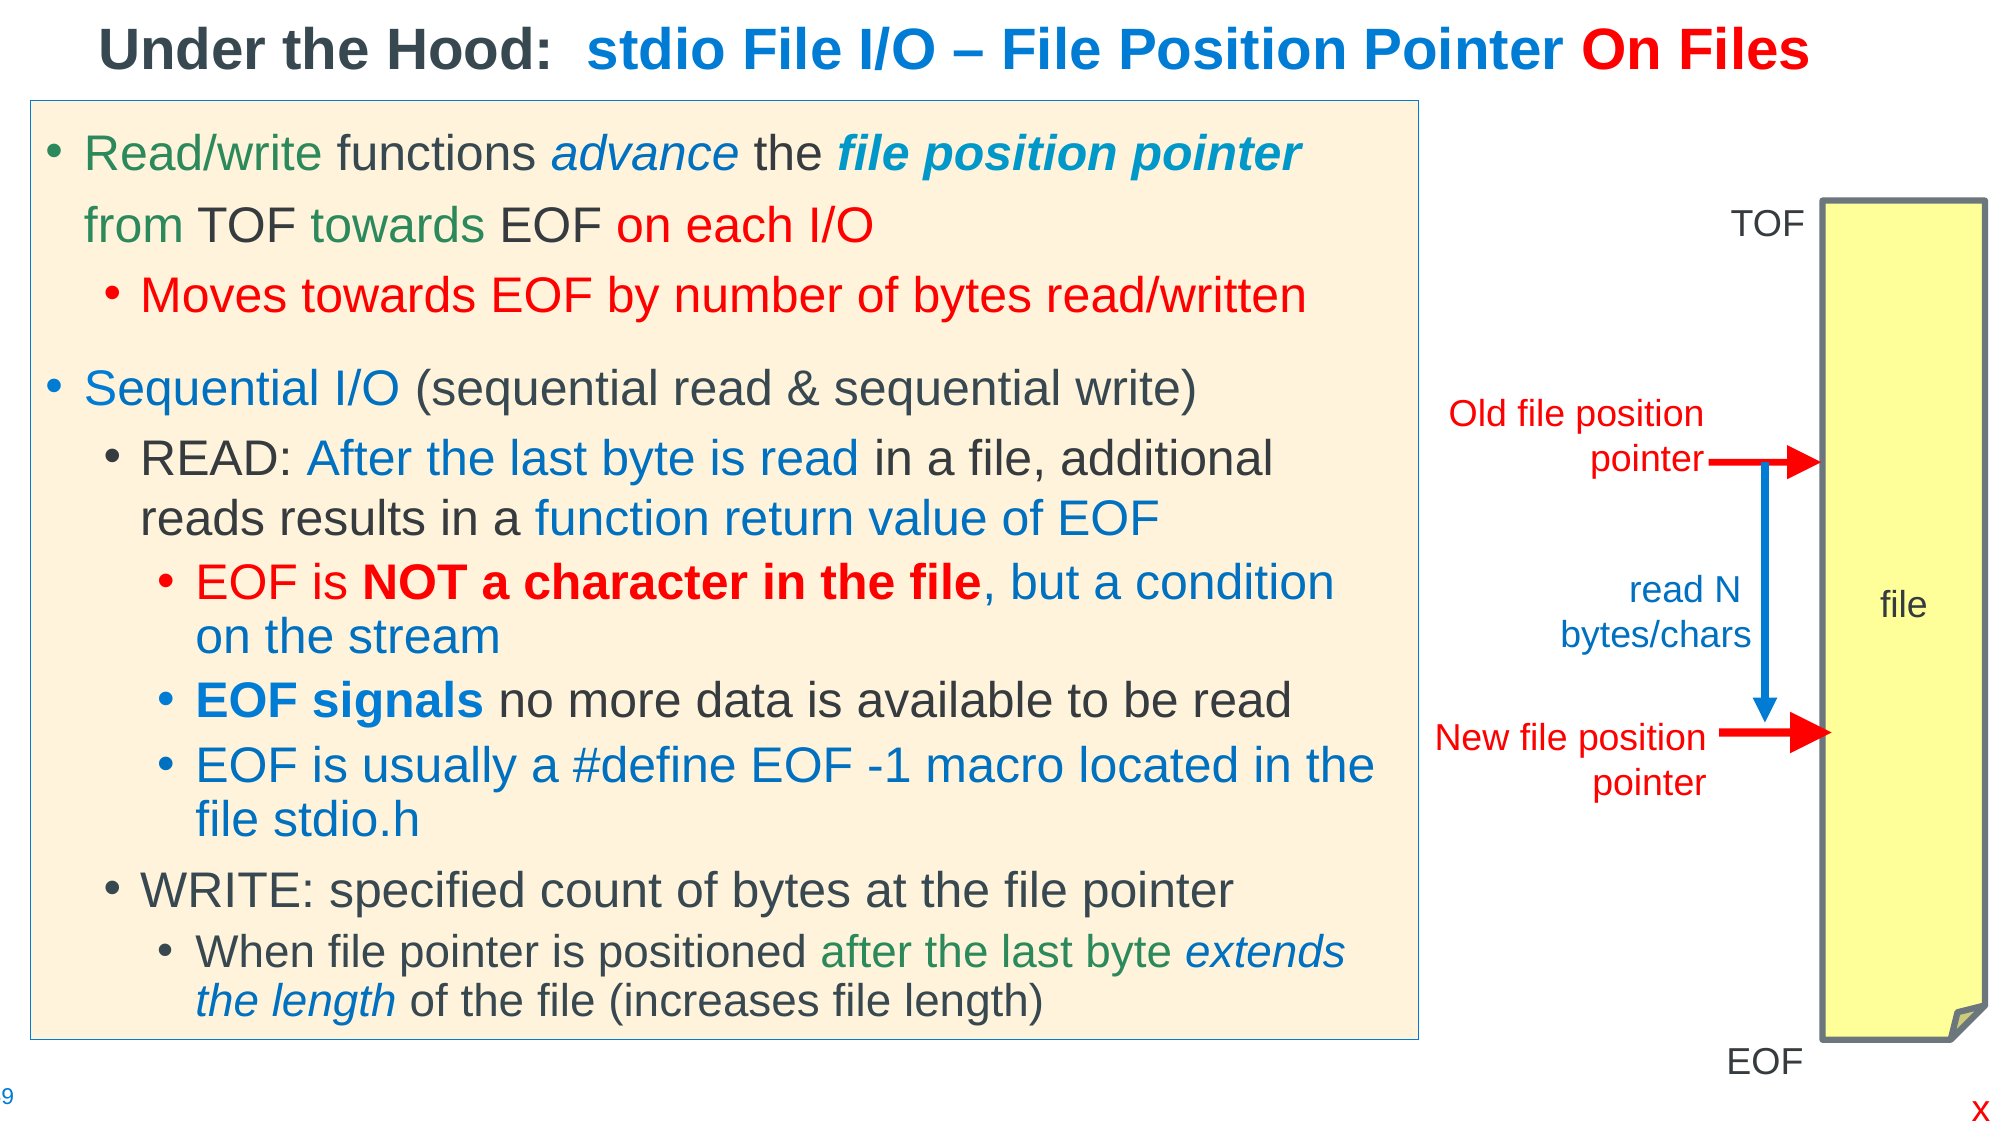

# Under the Hood:  stdio File I/O – File Position Pointer On Files
Read/write functions advance the file position pointer from TOF towards EOF on each I/O
Moves towards EOF by number of bytes read/written
Sequential I/O (sequential read & sequential write)
READ: After the last byte is read in a file, additional reads results in a function return value of EOF
EOF is NOT a character in the file, but a condition on the stream
EOF signals no more data is available to be read
EOF is usually a #define EOF -1 macro located in the file stdio.h
WRITE: specified count of bytes at the file pointer
When file pointer is positioned after the last byte extends the length of the file (increases file length)
TOF
file
Old file position pointer

read N
bytes/chars
New file position pointer

EOF
x